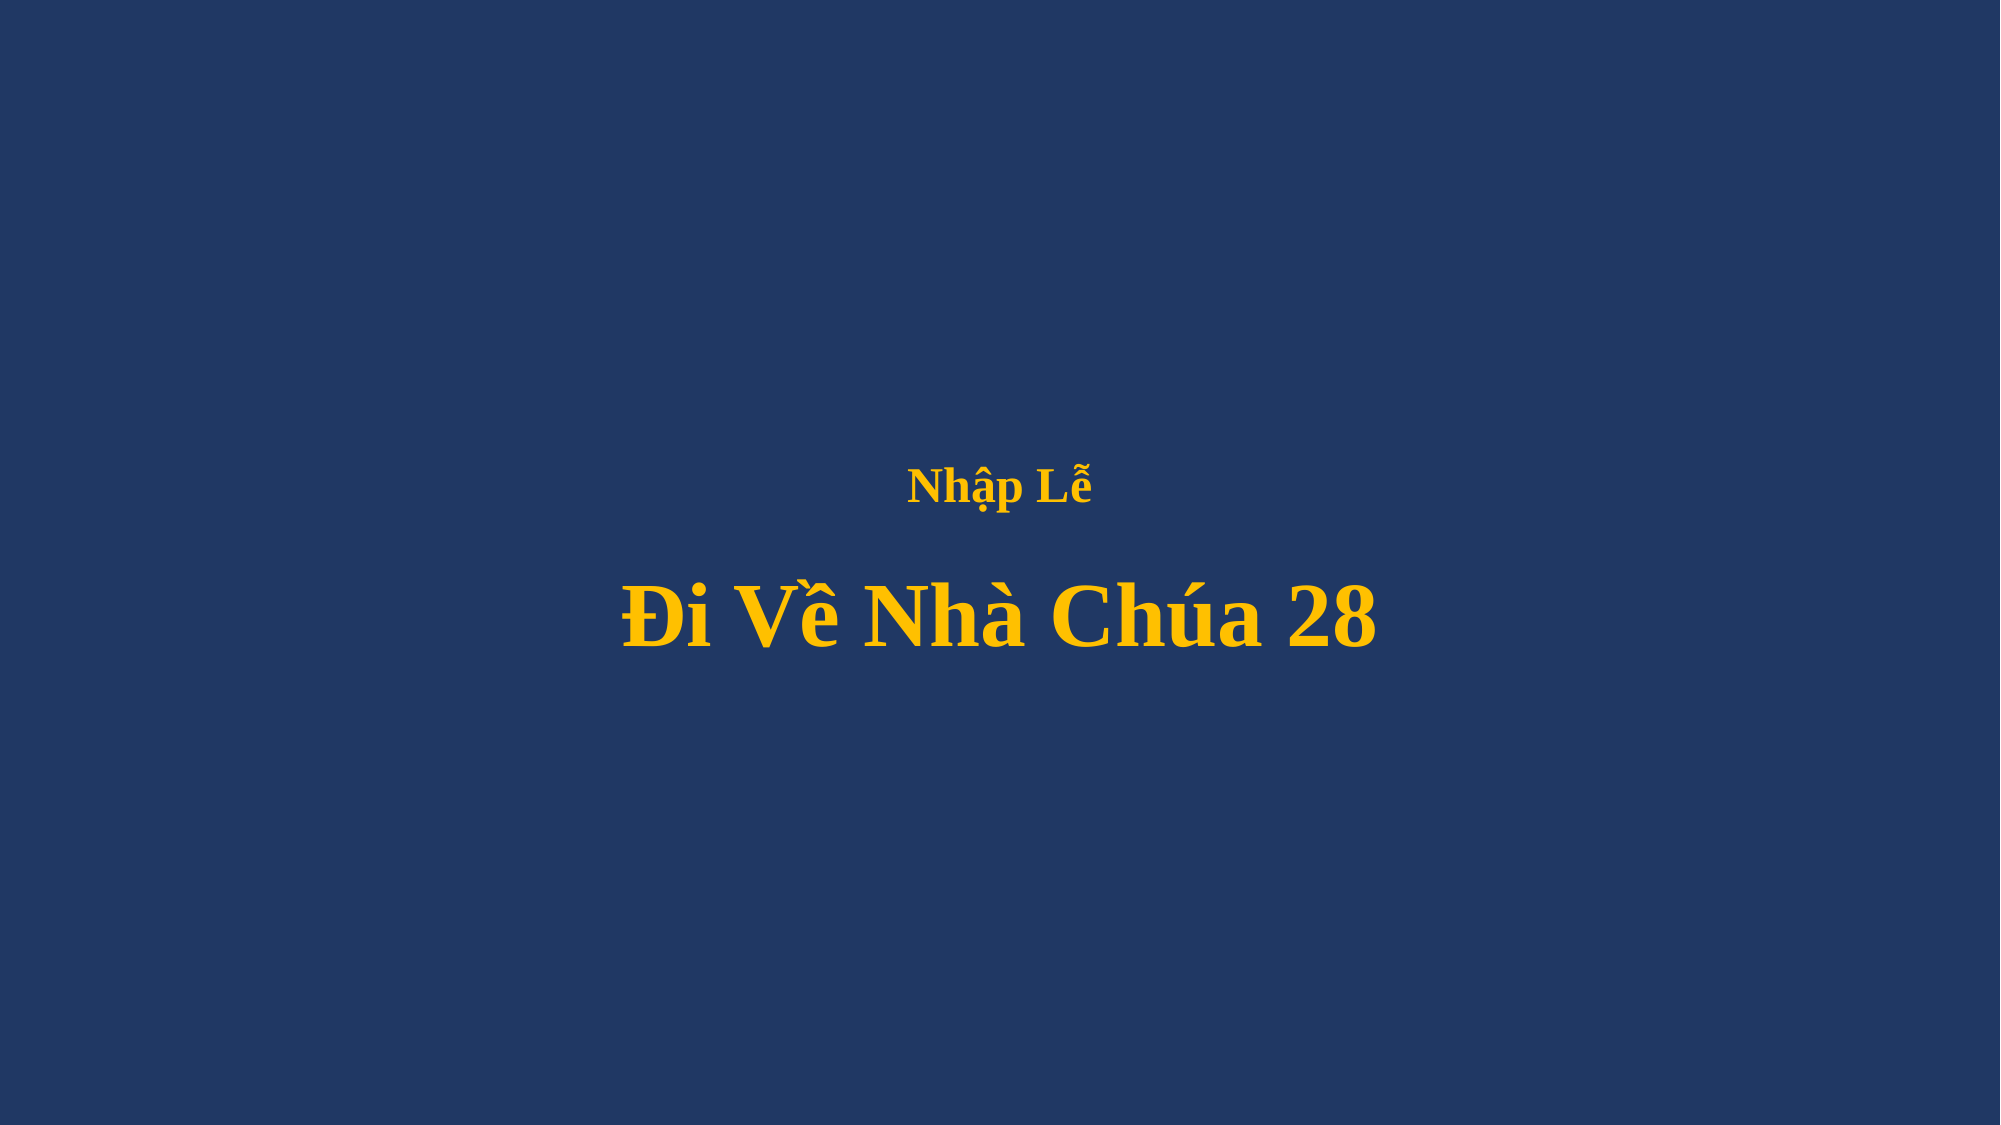

# Nhập Lễ Đi Về Nhà Chúa 28